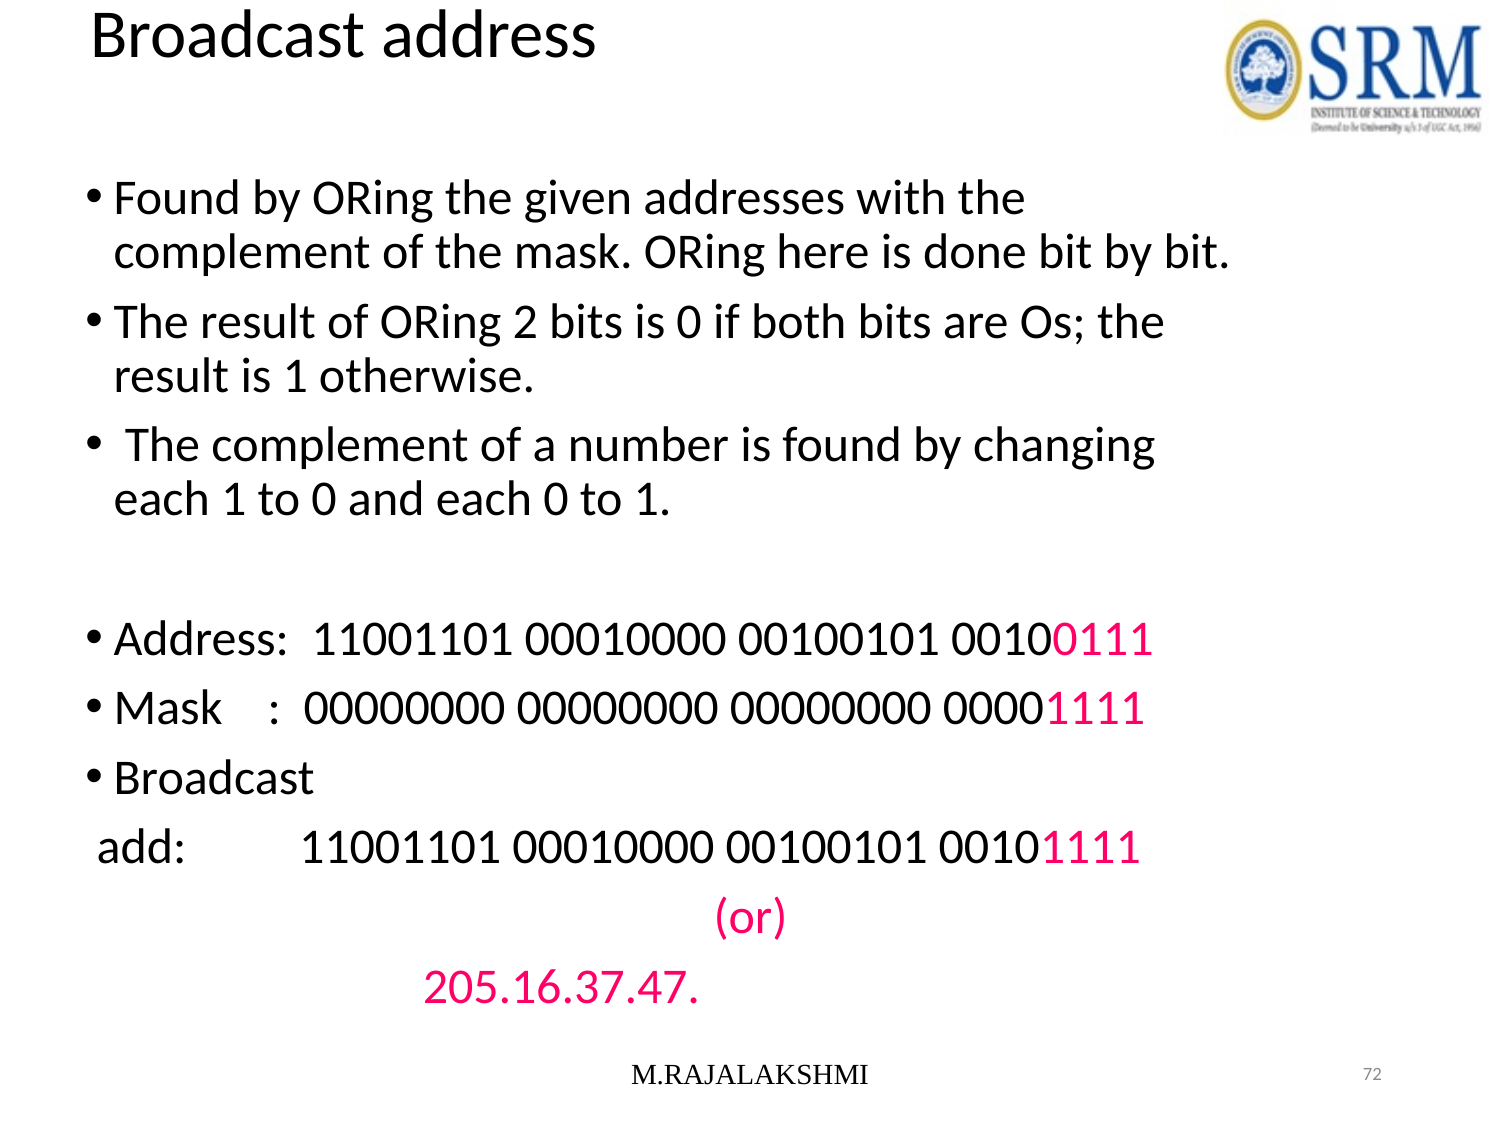

# Broadcast address
Found by ORing the given addresses with the complement of the mask. ORing here is done bit by bit.
The result of ORing 2 bits is 0 if both bits are Os; the result is 1 otherwise.
 The complement of a number is found by changing each 1 to 0 and each 0 to 1.

Address:  11001101 00010000 00100101 00100111
Mask    :  00000000 00000000 00000000 00001111
Broadcast
 add:          11001101 00010000 00100101 00101111
					(or)
                              205.16.37.47.

M.RAJALAKSHMI
72